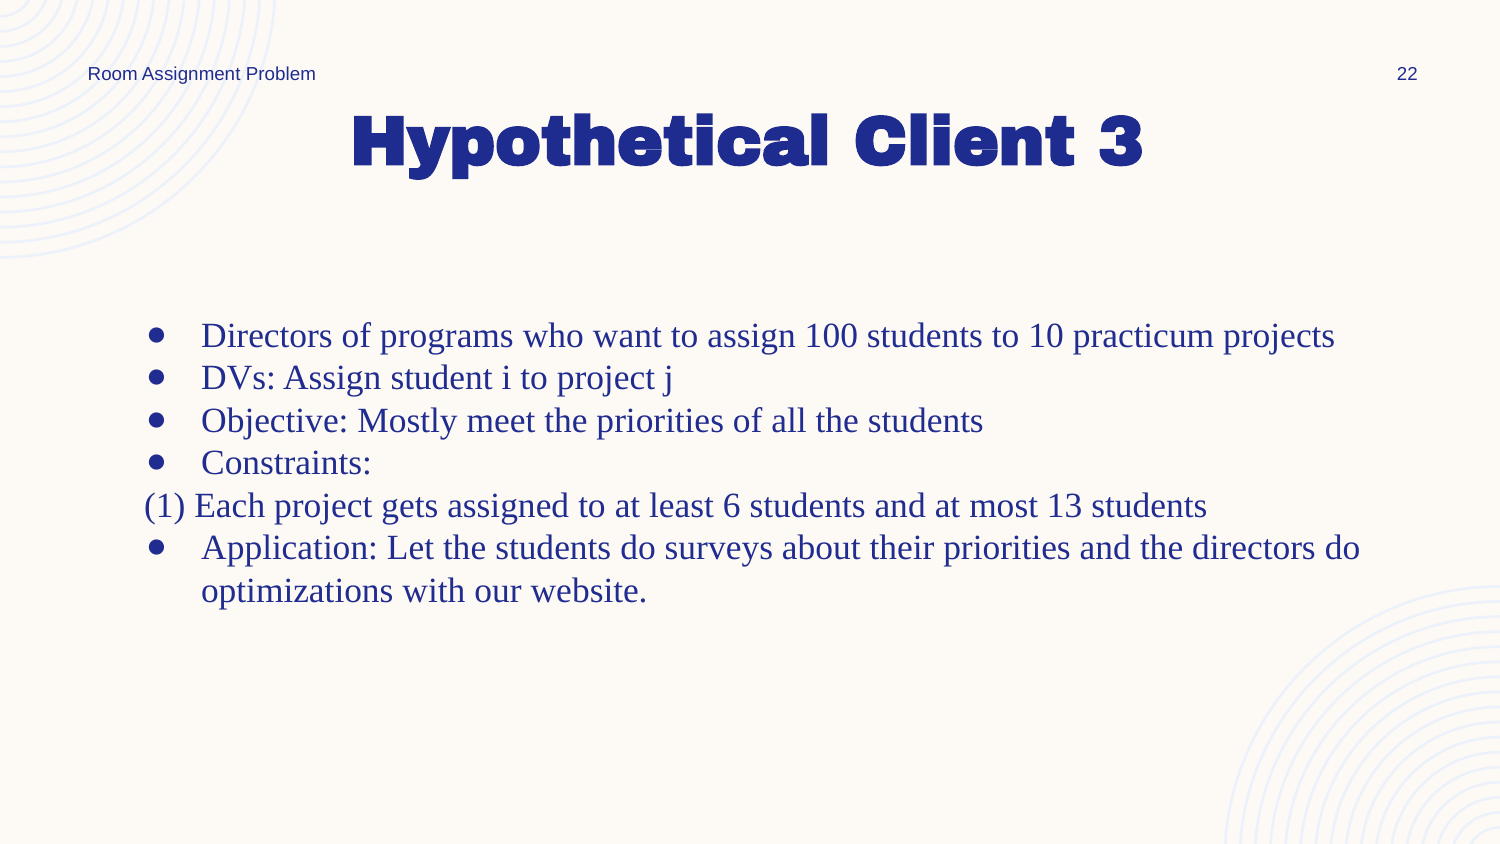

Room Assignment Problem
22
# Hypothetical Client 3

Directors of programs who want to assign 100 students to 10 practicum projects
DVs: Assign student i to project j
Objective: Mostly meet the priorities of all the students
Constraints:
  (1) Each project gets assigned to at least 6 students and at most 13 students
Application: Let the students do surveys about their priorities and the directors do optimizations with our website.